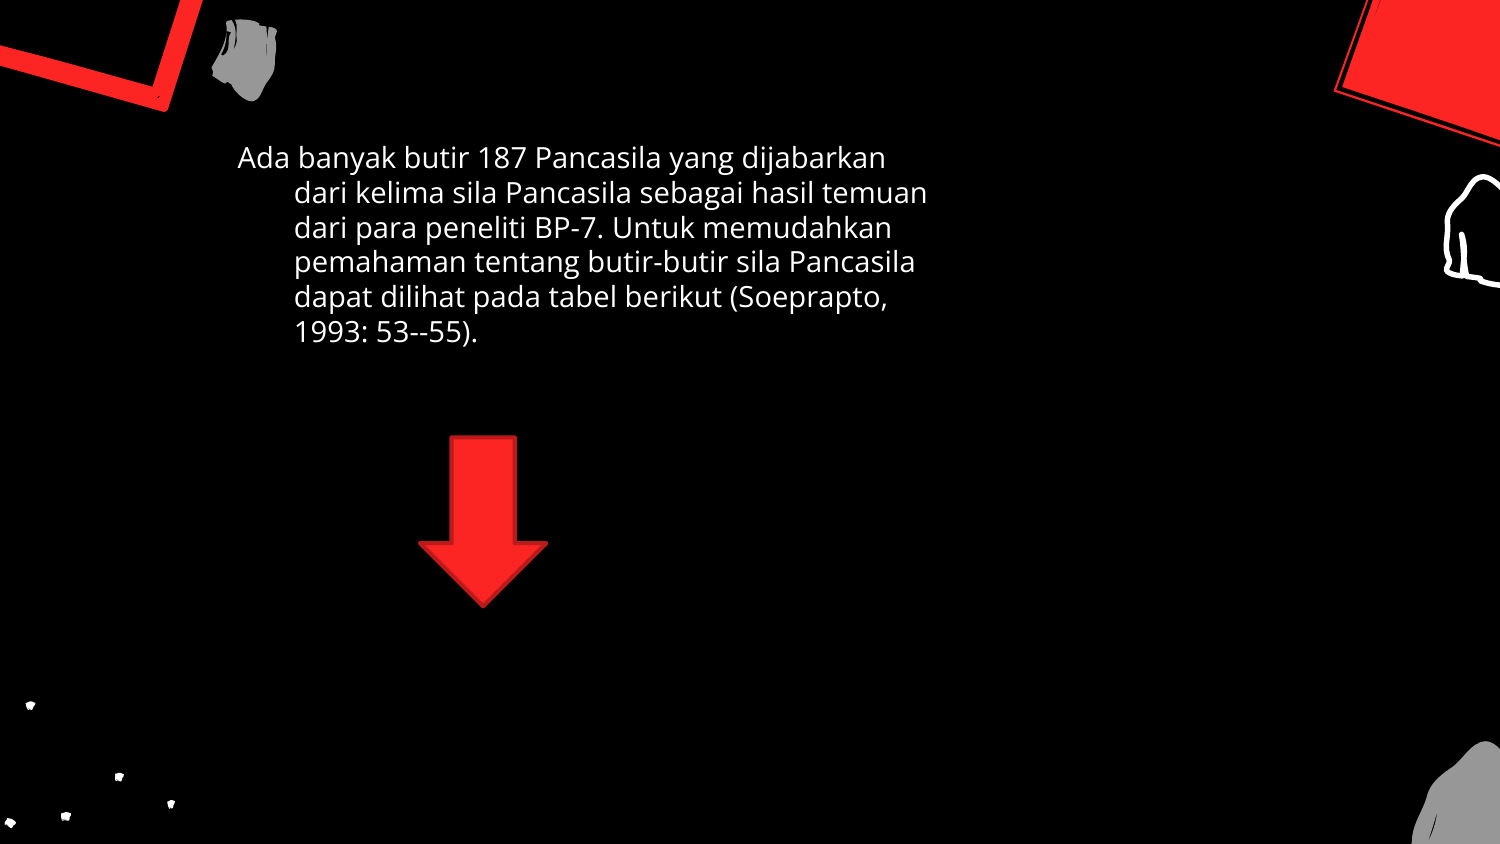

Ada banyak butir 187 Pancasila yang dijabarkan dari kelima sila Pancasila sebagai hasil temuan dari para peneliti BP-7. Untuk memudahkan pemahaman tentang butir-butir sila Pancasila dapat dilihat pada tabel berikut (Soeprapto, 1993: 53--55).